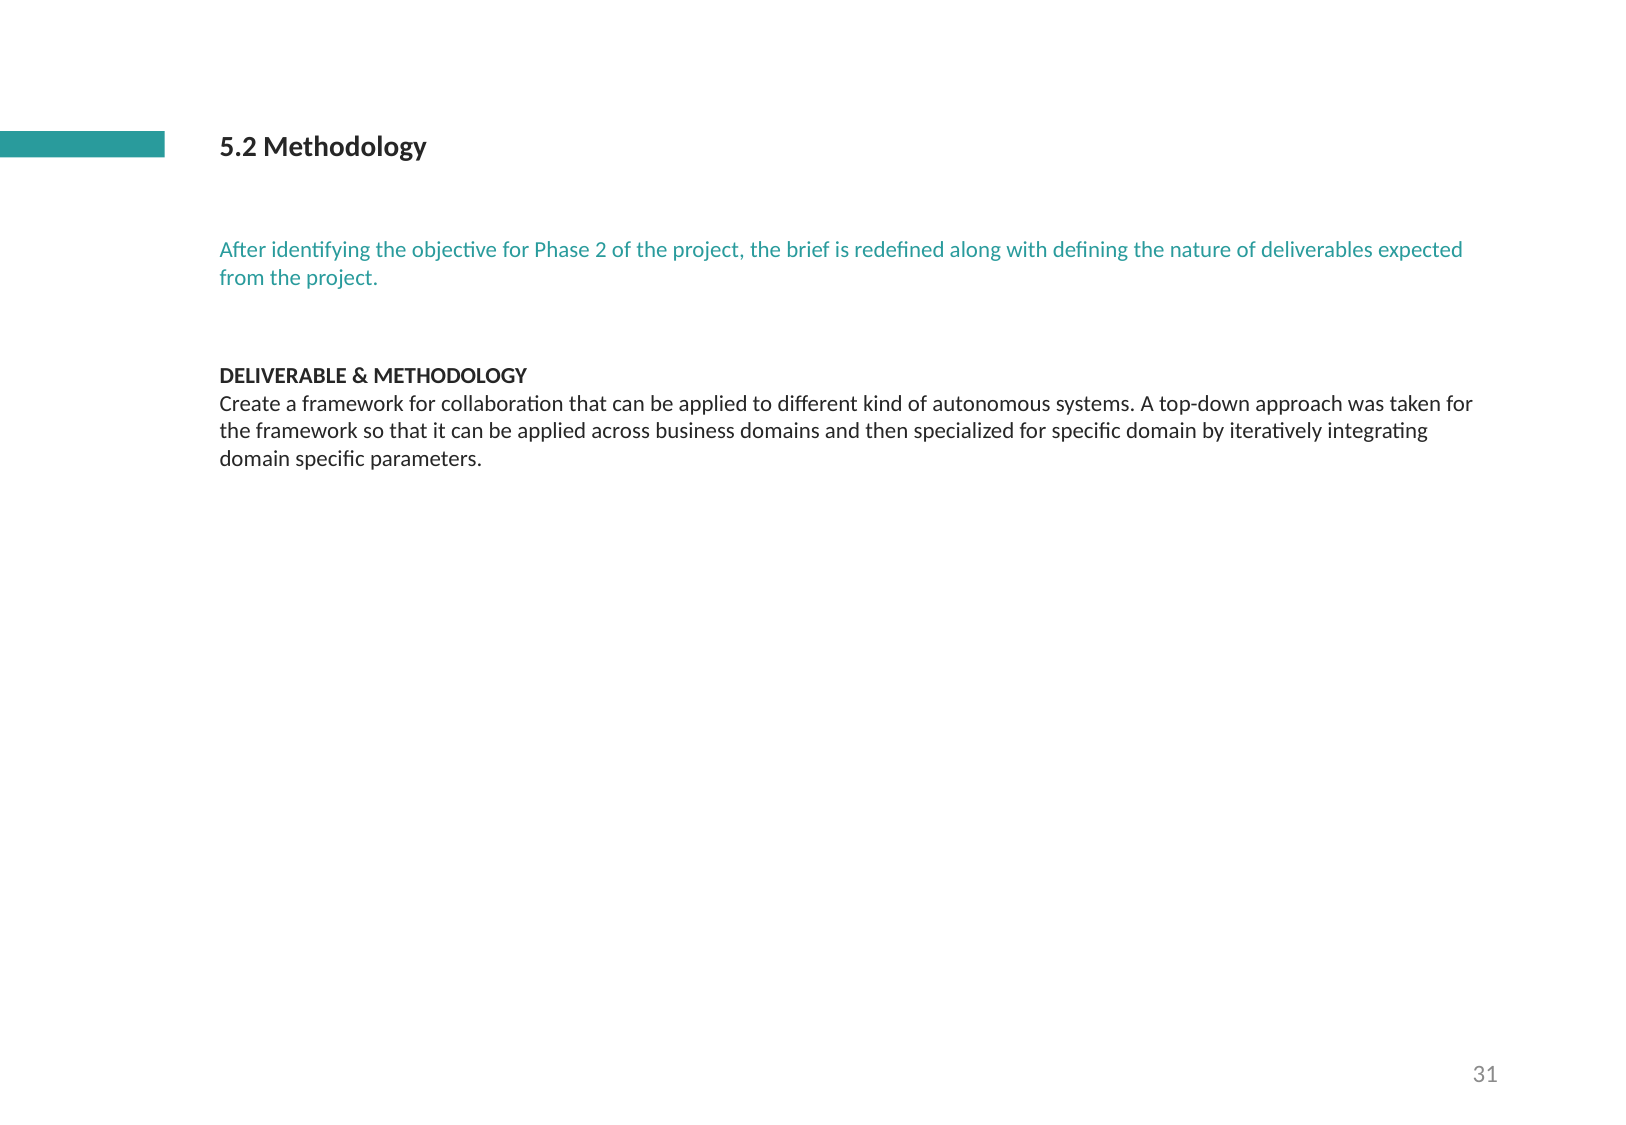

5.2 Methodology

After identifying the objective for Phase 2 of the project, the brief is redefined along with defining the nature of deliverables expected from the project.

DELIVERABLE & METHODOLOGY
Create a framework for collaboration that can be applied to different kind of autonomous systems. A top-down approach was taken for the framework so that it can be applied across business domains and then specialized for specific domain by iteratively integrating domain specific parameters.
31